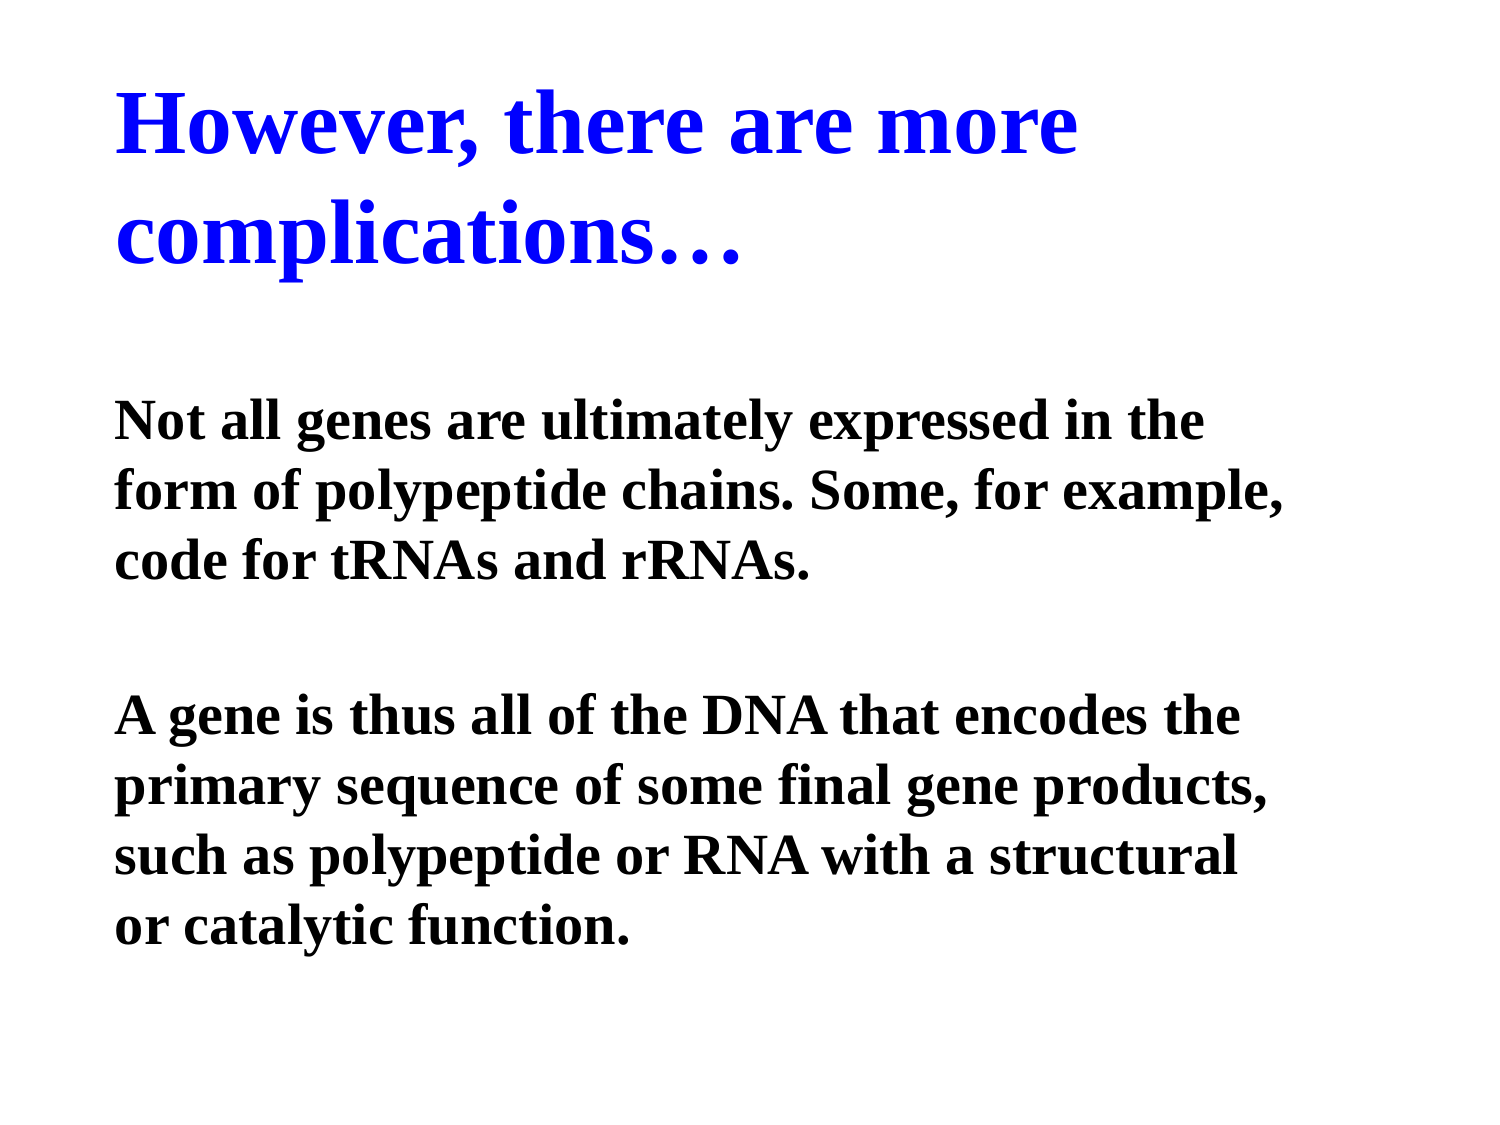

# However, there are more complications…
Not all genes are ultimately expressed in the form of polypeptide chains. Some, for example, code for tRNAs and rRNAs.
A gene is thus all of the DNA that encodes the primary sequence of some final gene products, such as polypeptide or RNA with a structural or catalytic function.